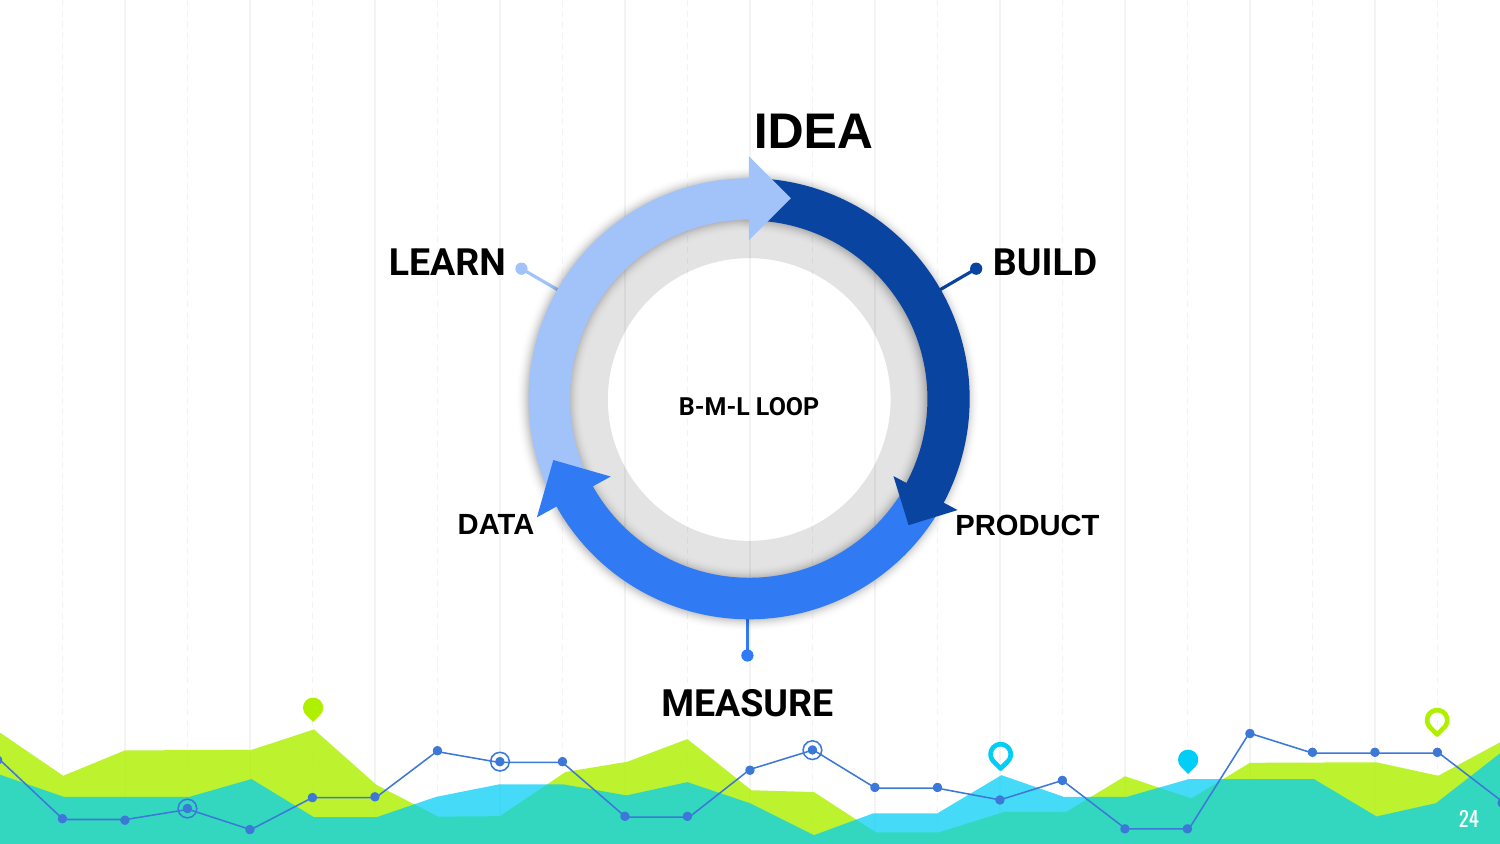

IDEA

LEARN

BUILD

B-M-L LOOP

DATA
PRODUCT
MEASURE

24